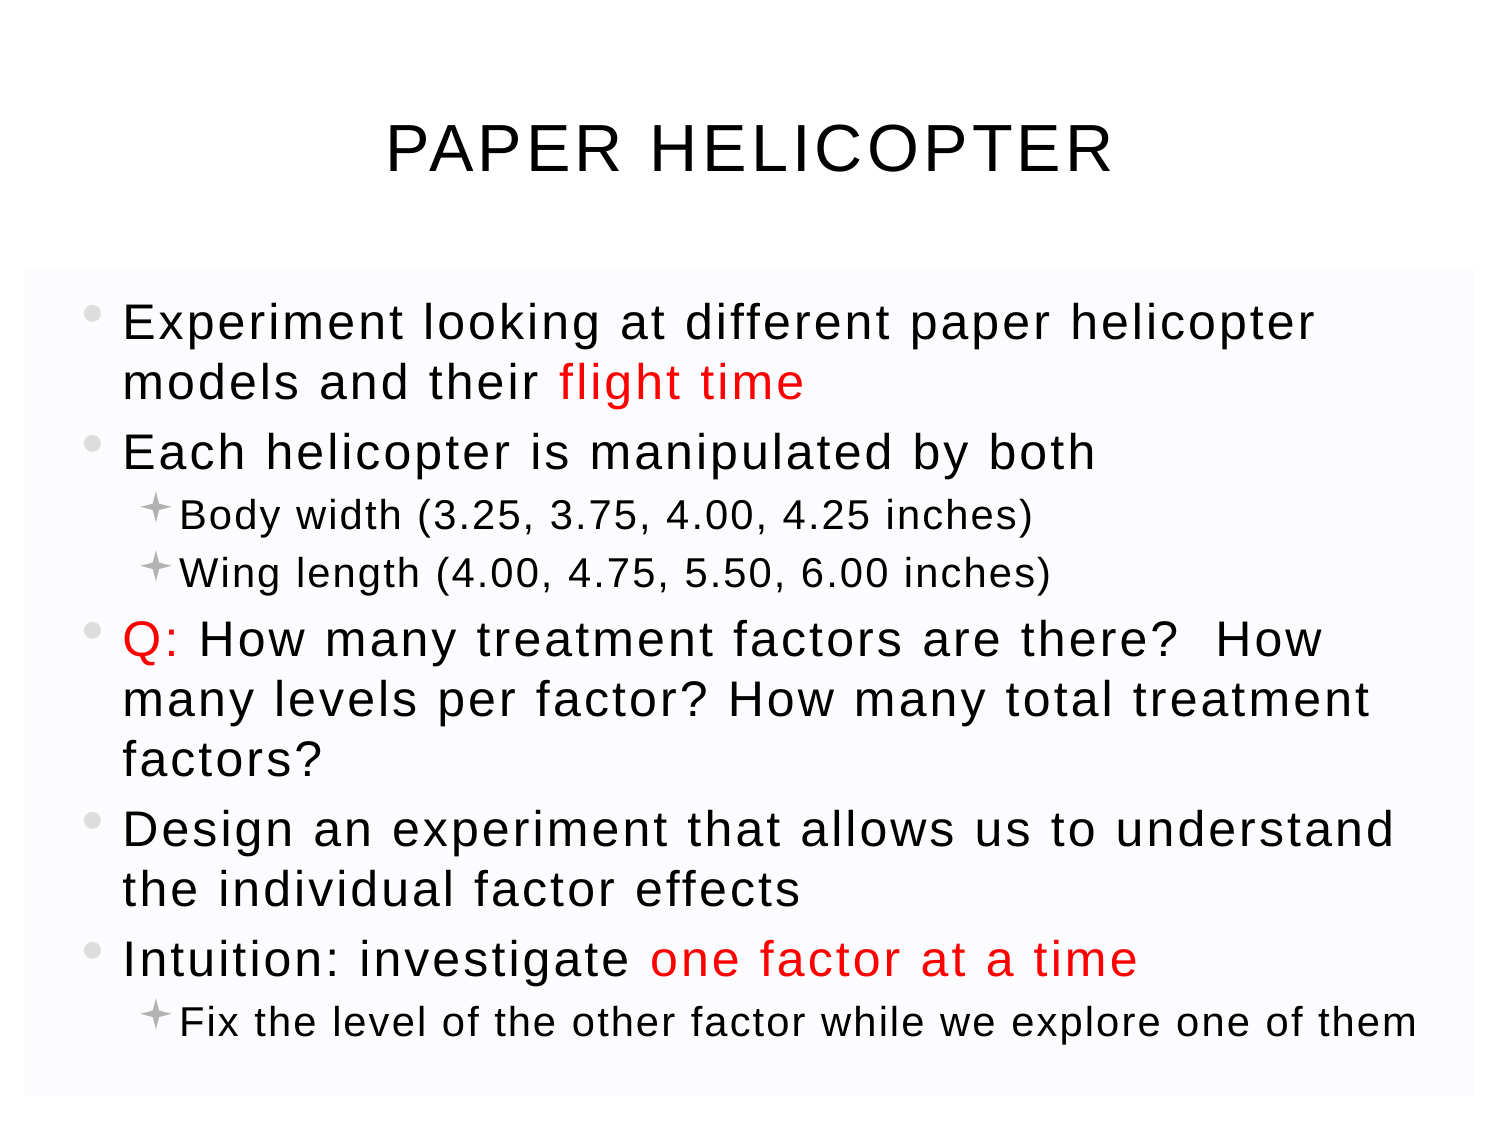

# PAPER HELICOPTER
Experiment looking at different paper helicopter models and their flight time
Each helicopter is manipulated by both
Body width (3.25, 3.75, 4.00, 4.25 inches)
Wing length (4.00, 4.75, 5.50, 6.00 inches)
Q: How many treatment factors are there?  How many levels per factor? How many total treatment factors?
Design an experiment that allows us to understand the individual factor effects
Intuition: investigate one factor at a time
Fix the level of the other factor while we explore one of them